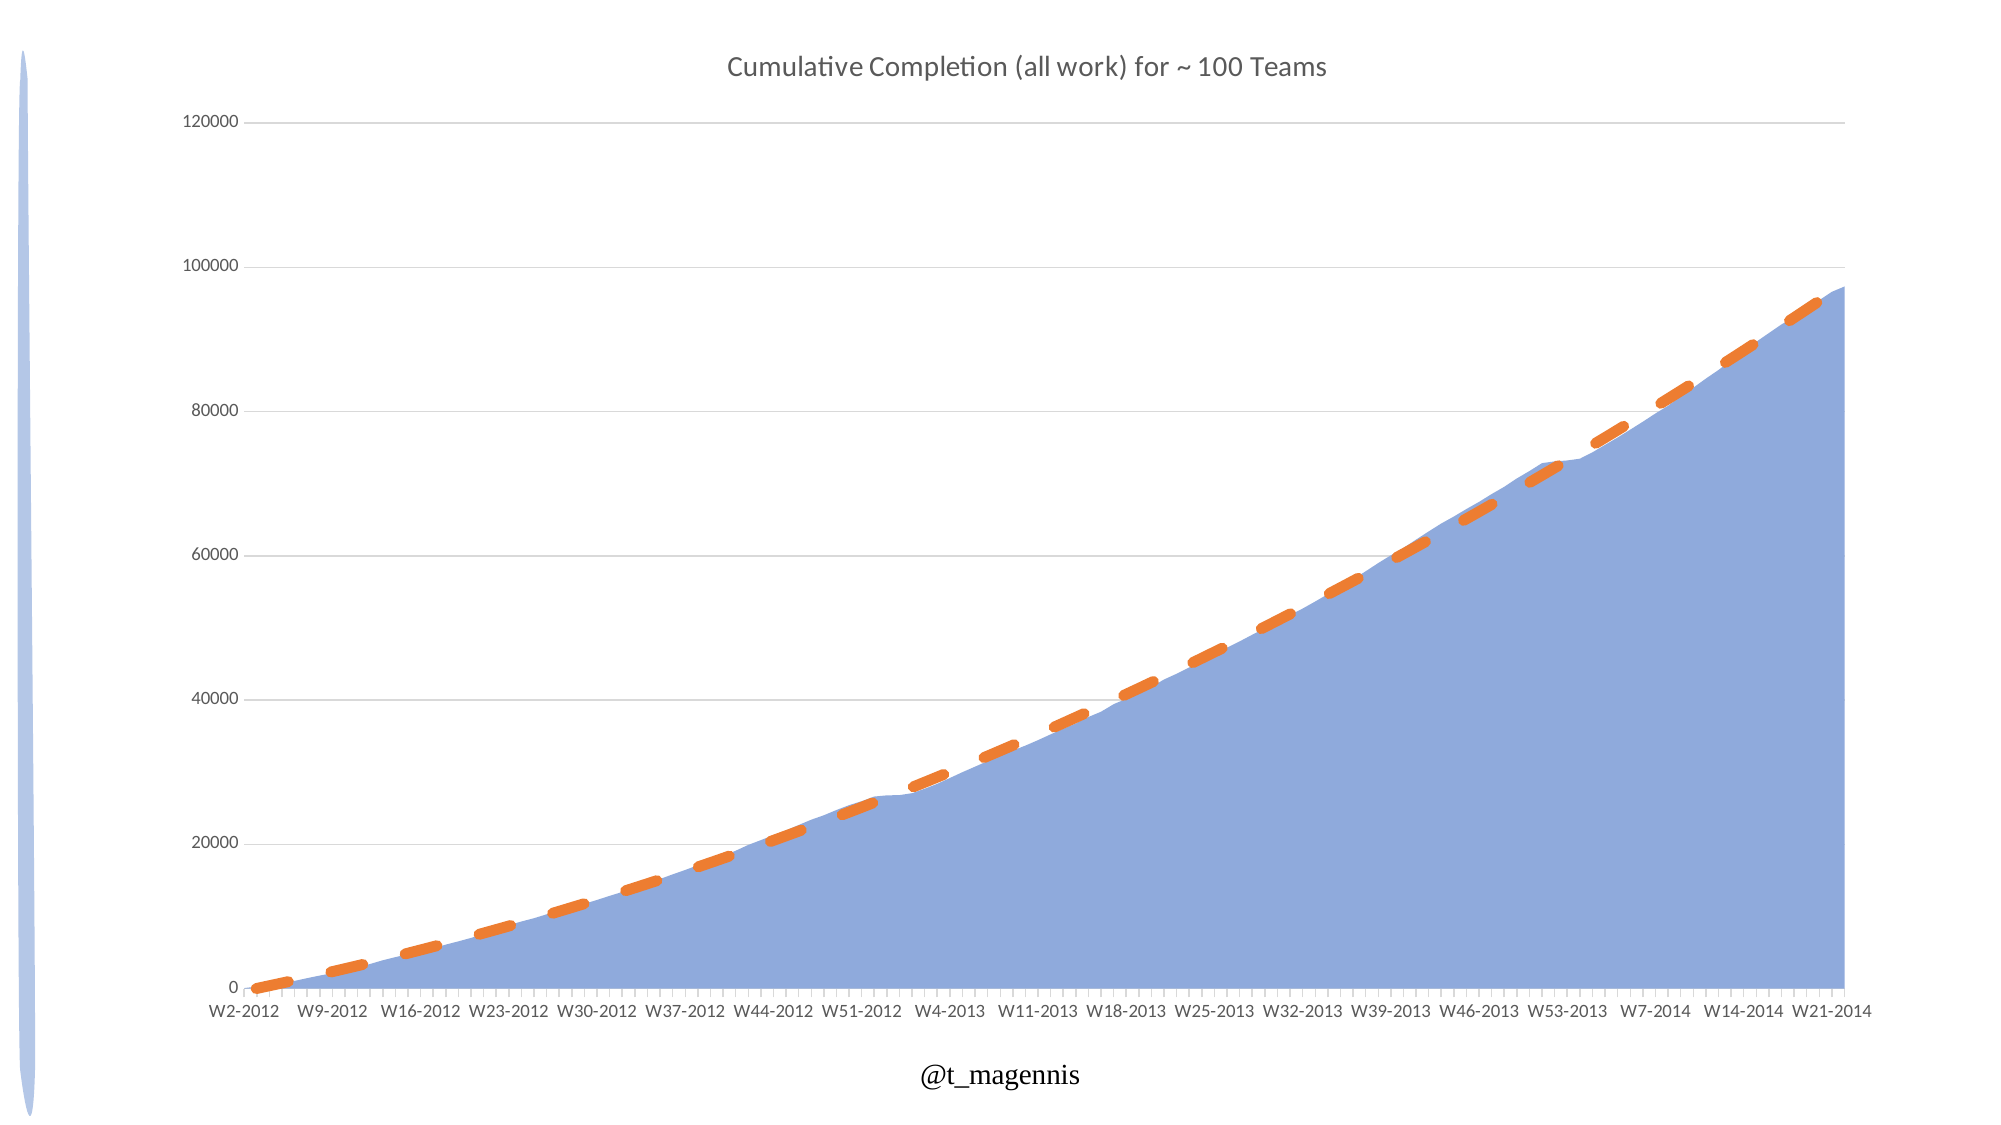

### Chart: Cumulative Completion (all work) for ~ 100 Teams

| Category | cum all |
|---|---|
| W2-2012 | 72.0 |
| W3-2012 | 268.0 |
| W4-2012 | 466.0 |
| W5-2012 | 743.0 |
| W6-2012 | 1061.0 |
| W7-2012 | 1441.0 |
| W8-2012 | 1807.0 |
| W9-2012 | 2131.0 |
| W10-2012 | 2556.0 |
| W11-2012 | 2940.0 |
| W12-2012 | 3413.0 |
| W13-2012 | 3922.0 |
| W14-2012 | 4358.0 |
| W15-2012 | 4748.0 |
| W16-2012 | 5176.0 |
| W17-2012 | 5598.0 |
| W18-2012 | 6096.0 |
| W19-2012 | 6544.0 |
| W20-2012 | 7020.0 |
| W21-2012 | 7589.0 |
| W22-2012 | 8255.0 |
| W23-2012 | 8785.0 |
| W24-2012 | 9299.0 |
| W25-2012 | 9753.0 |
| W26-2012 | 10294.0 |
| W27-2012 | 10791.0 |
| W28-2012 | 11250.0 |
| W29-2012 | 11754.0 |
| W30-2012 | 12286.0 |
| W31-2012 | 12853.0 |
| W32-2012 | 13389.0 |
| W33-2012 | 13983.0 |
| W34-2012 | 14615.0 |
| W35-2012 | 15192.0 |
| W36-2012 | 15827.0 |
| W37-2012 | 16444.0 |
| W38-2012 | 17098.0 |
| W39-2012 | 17698.0 |
| W40-2012 | 18397.0 |
| W41-2012 | 19103.0 |
| W42-2012 | 19916.0 |
| W43-2012 | 20578.0 |
| W44-2012 | 21265.0 |
| W45-2012 | 21920.0 |
| W46-2012 | 22676.0 |
| W47-2012 | 23407.0 |
| W48-2012 | 24024.0 |
| W49-2012 | 24749.0 |
| W50-2012 | 25422.0 |
| W51-2012 | 25974.0 |
| W52-2012 | 26621.0 |
| W53-2012 | 26783.0 |
| W54-2012 | 26812.0 |
| W1-2013 | 27087.0 |
| W2-2013 | 27697.0 |
| W3-2013 | 28381.0 |
| W4-2013 | 29187.0 |
| W5-2013 | 29997.0 |
| W6-2013 | 30761.0 |
| W7-2013 | 31534.0 |
| W8-2013 | 32249.0 |
| W9-2013 | 33002.0 |
| W10-2013 | 33687.0 |
| W11-2013 | 34436.0 |
| W12-2013 | 35240.0 |
| W13-2013 | 36015.0 |
| W14-2013 | 36745.0 |
| W15-2013 | 37646.0 |
| W16-2013 | 38375.0 |
| W17-2013 | 39426.0 |
| W18-2013 | 40166.0 |
| W19-2013 | 41007.0 |
| W20-2013 | 41813.0 |
| W21-2013 | 42841.0 |
| W22-2013 | 43635.0 |
| W23-2013 | 44511.0 |
| W24-2013 | 45347.0 |
| W25-2013 | 46354.0 |
| W26-2013 | 47265.0 |
| W27-2013 | 48122.0 |
| W28-2013 | 49052.0 |
| W29-2013 | 49963.0 |
| W30-2013 | 50772.0 |
| W31-2013 | 51773.0 |
| W32-2013 | 52675.0 |
| W33-2013 | 53659.0 |
| W34-2013 | 54672.0 |
| W35-2013 | 55757.0 |
| W36-2013 | 56739.0 |
| W37-2013 | 57839.0 |
| W38-2013 | 58990.0 |
| W39-2013 | 60060.0 |
| W40-2013 | 61088.0 |
| W41-2013 | 62238.0 |
| W42-2013 | 63368.0 |
| W43-2013 | 64473.0 |
| W44-2013 | 65446.0 |
| W45-2013 | 66486.0 |
| W46-2013 | 67476.0 |
| W47-2013 | 68562.0 |
| W48-2013 | 69566.0 |
| W49-2013 | 70730.0 |
| W50-2013 | 71753.0 |
| W51-2013 | 72851.0 |
| W52-2013 | 73085.0 |
| W53-2013 | 73218.0 |
| W1-2014 | 73463.0 |
| W2-2014 | 74347.0 |
| W3-2014 | 75380.0 |
| W4-2014 | 76401.0 |
| W5-2014 | 77487.0 |
| W6-2014 | 78587.0 |
| W7-2014 | 79734.0 |
| W8-2014 | 80798.0 |
| W9-2014 | 82098.0 |
| W10-2014 | 83306.0 |
| W11-2014 | 84563.0 |
| W12-2014 | 85757.0 |
| W13-2014 | 87094.0 |
| W14-2014 | 88312.0 |
| W15-2014 | 89674.0 |
| W16-2014 | 90875.0 |
| W17-2014 | 92082.0 |
| W18-2014 | 93033.0 |
| W19-2014 | 94211.0 |
| W20-2014 | 95447.0 |
| W21-2014 | 96597.0 |
| W22-2014 | 97332.0 |
@t_magennis